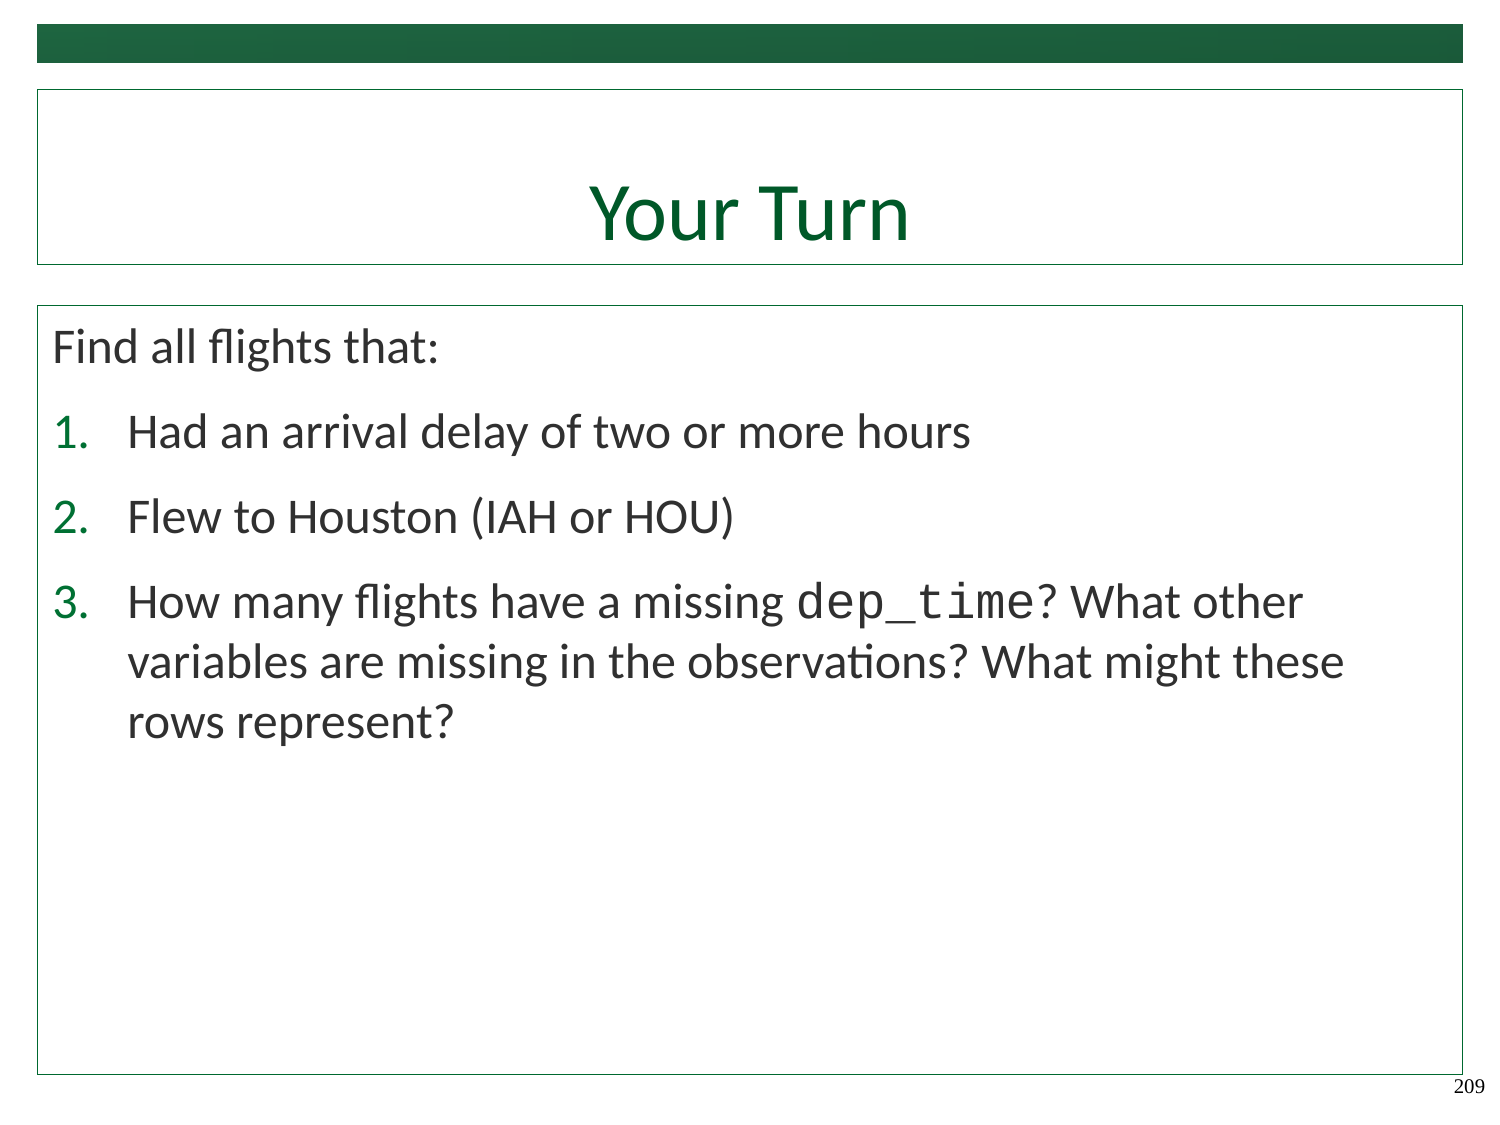

# Your Turn
Find all flights that:
Had an arrival delay of two or more hours
Flew to Houston (IAH or HOU)
How many flights have a missing dep_time? What other variables are missing in the observations? What might these rows represent?

209